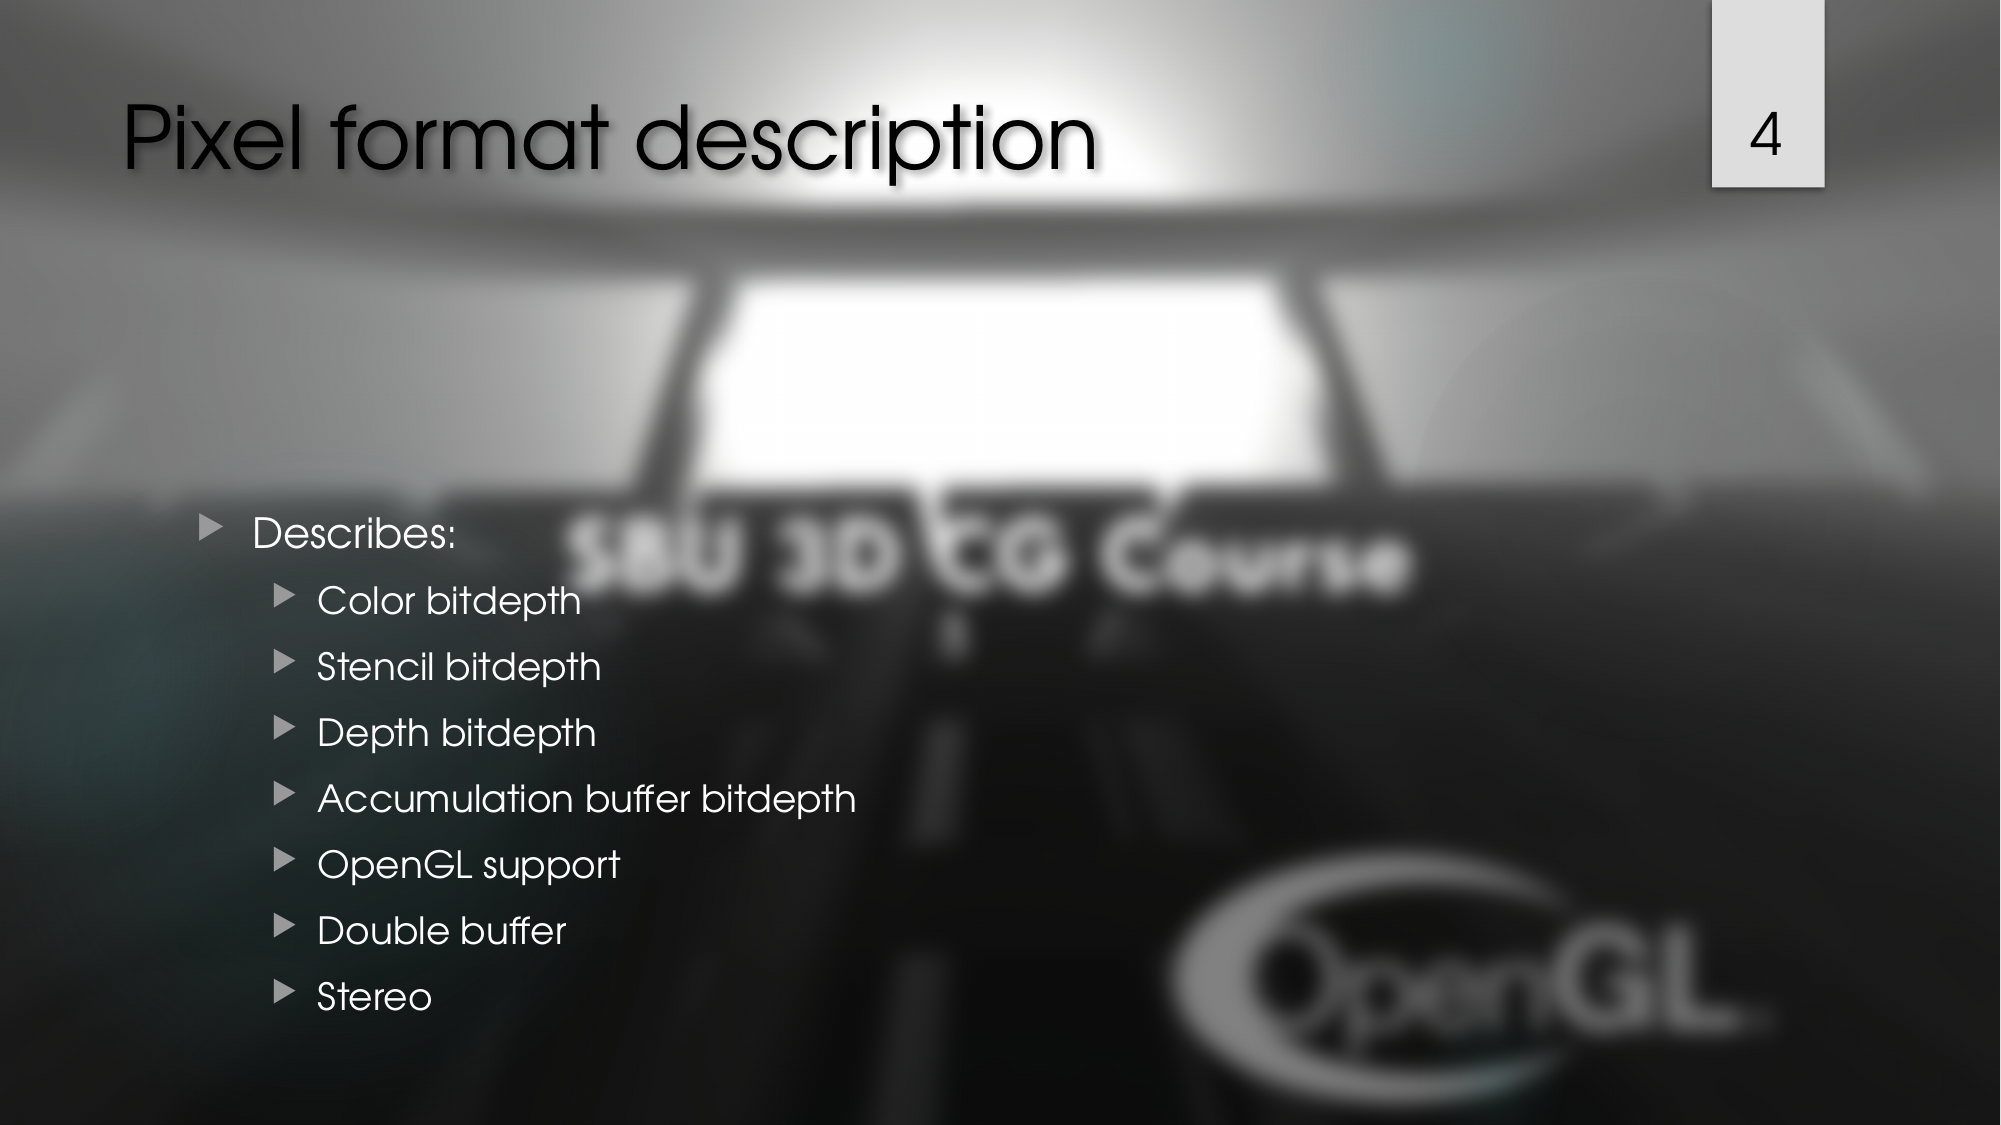

4
# Pixel format description
Describes:
Color bitdepth
Stencil bitdepth
Depth bitdepth
Accumulation buffer bitdepth
OpenGL support
Double buffer
Stereo